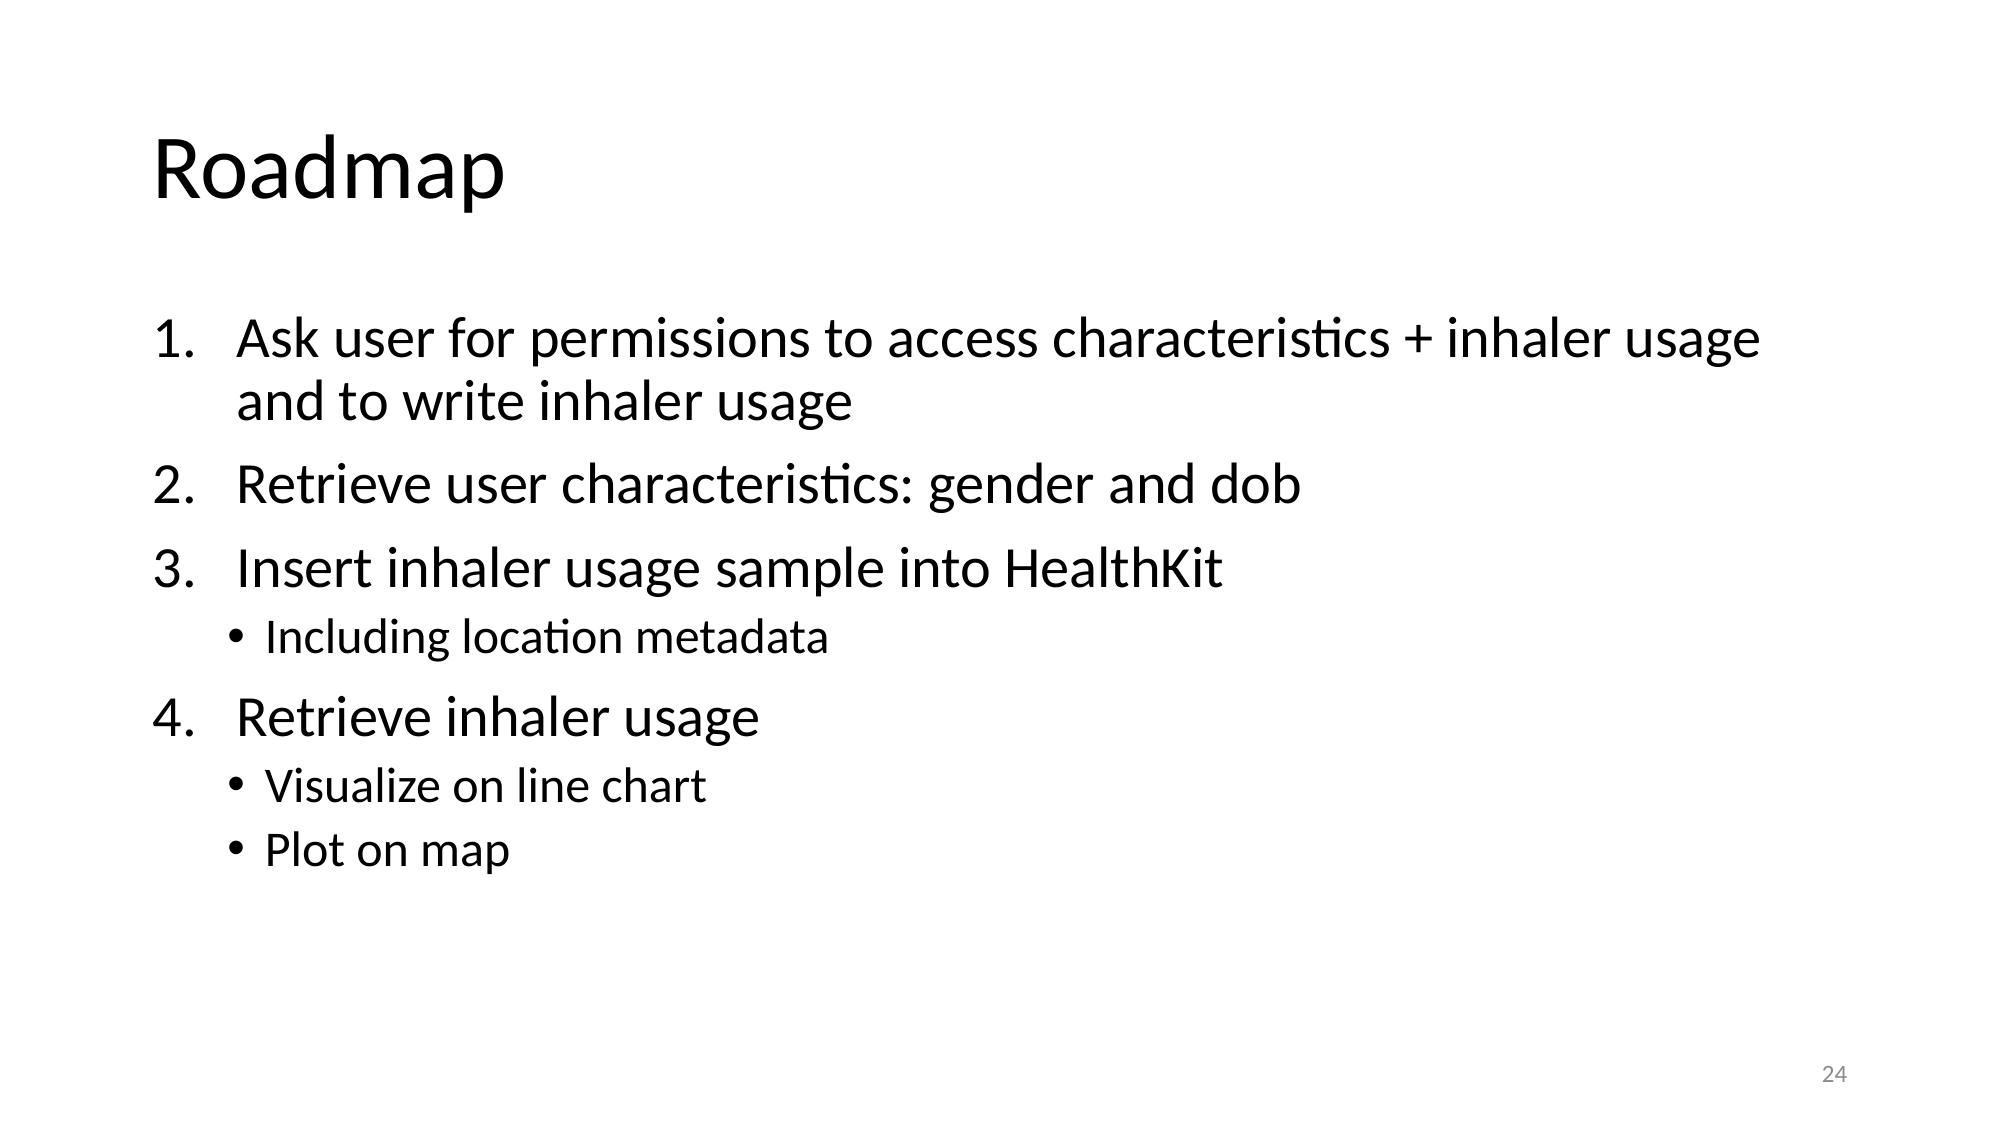

# Roadmap
Ask user for permissions to access characteristics + inhaler usage and to write inhaler usage
Retrieve user characteristics: gender and dob
Insert inhaler usage sample into HealthKit
Including location metadata
Retrieve inhaler usage
Visualize on line chart
Plot on map
24